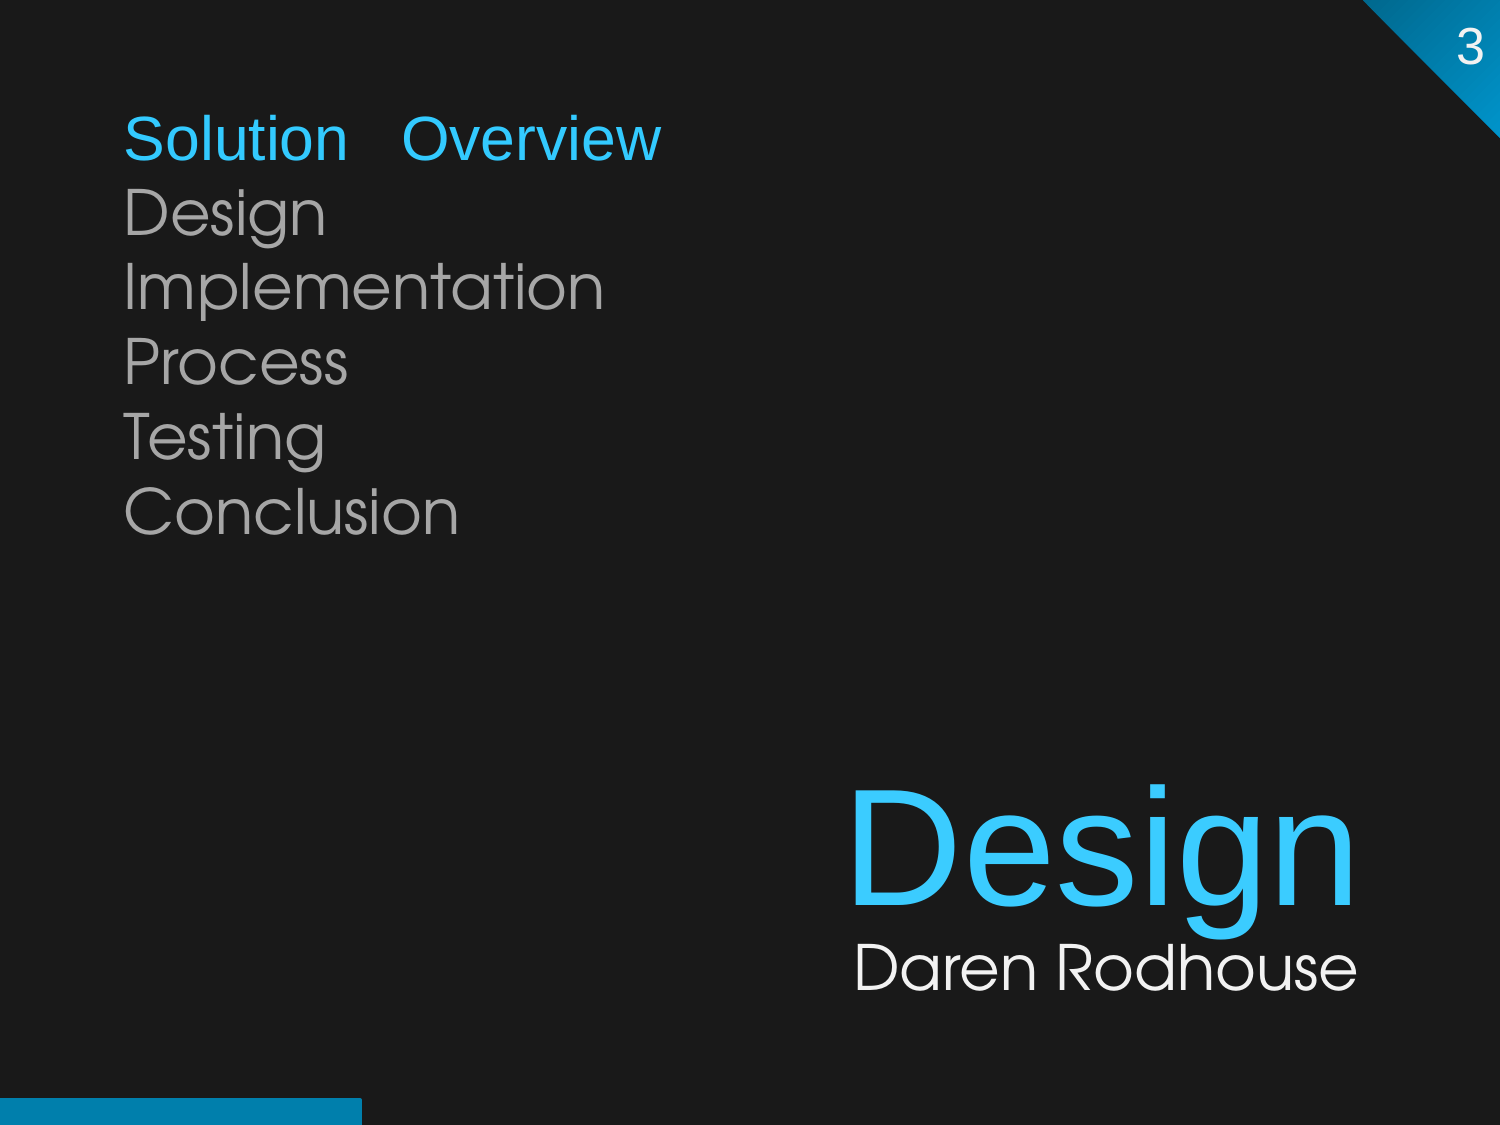

3
Solution   Overview
Design
Implementation
Process
Testing
Conclusion
Design
Daren Rodhouse